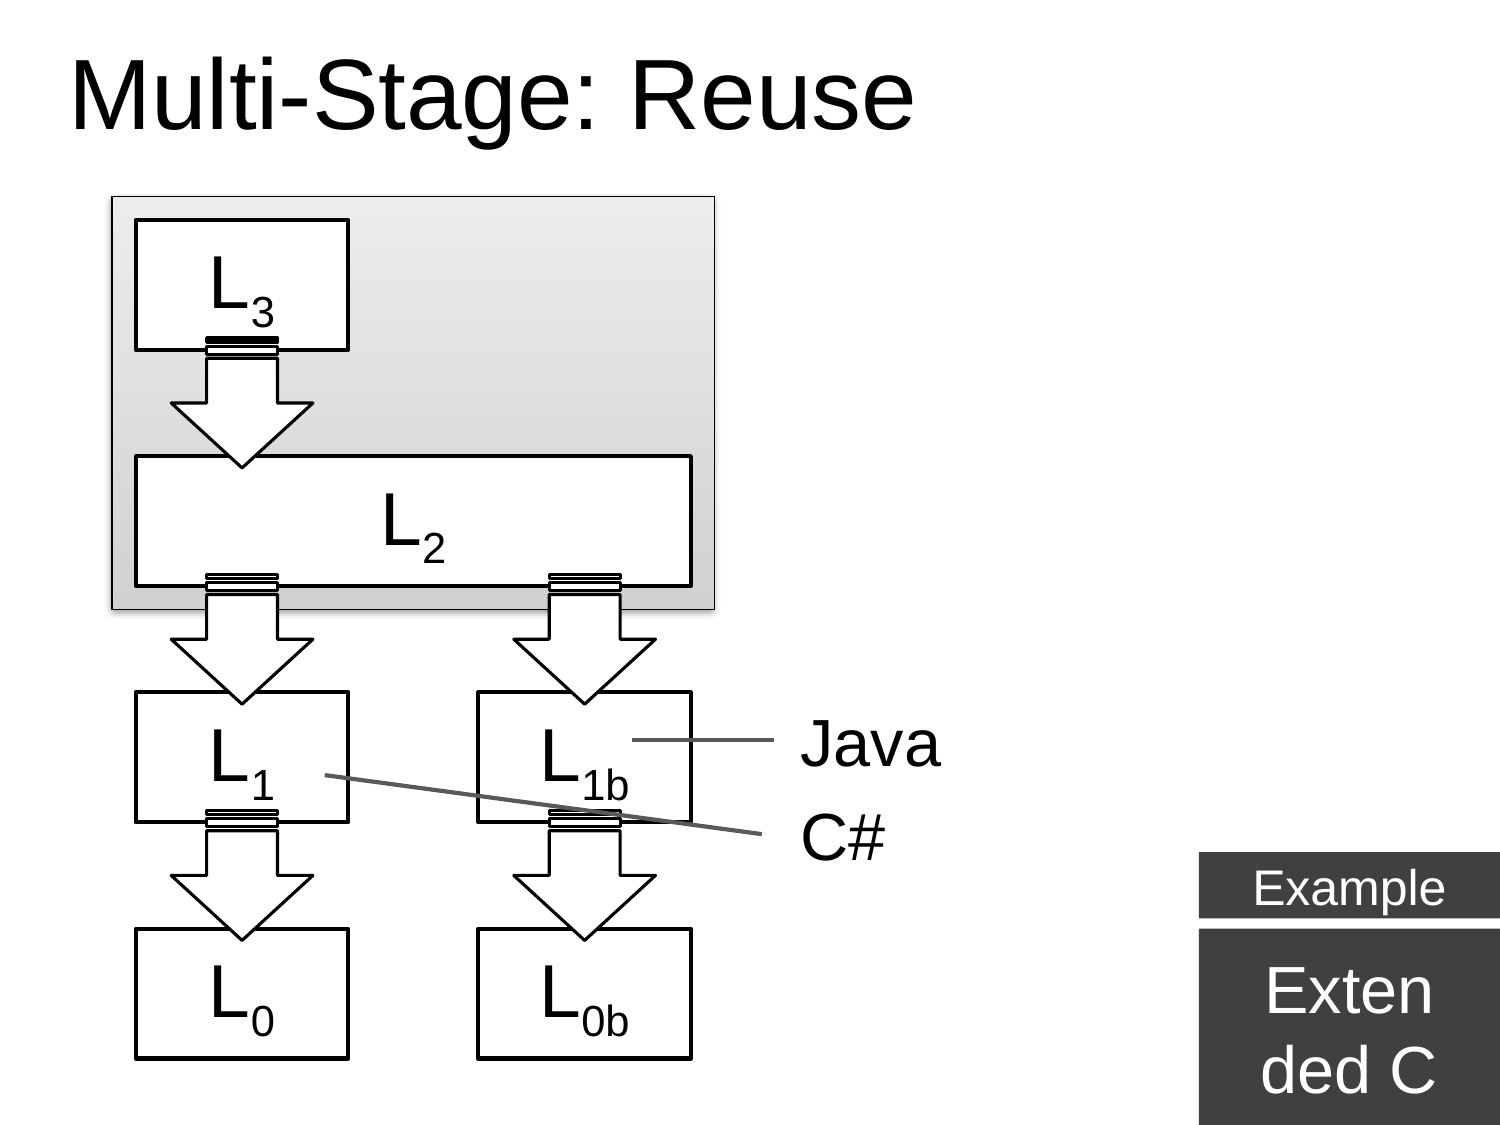

Multi-Stage: Reuse

L3

L2

Java
L1
L1b
C#

Example
L0
L0b
Exten
ded C